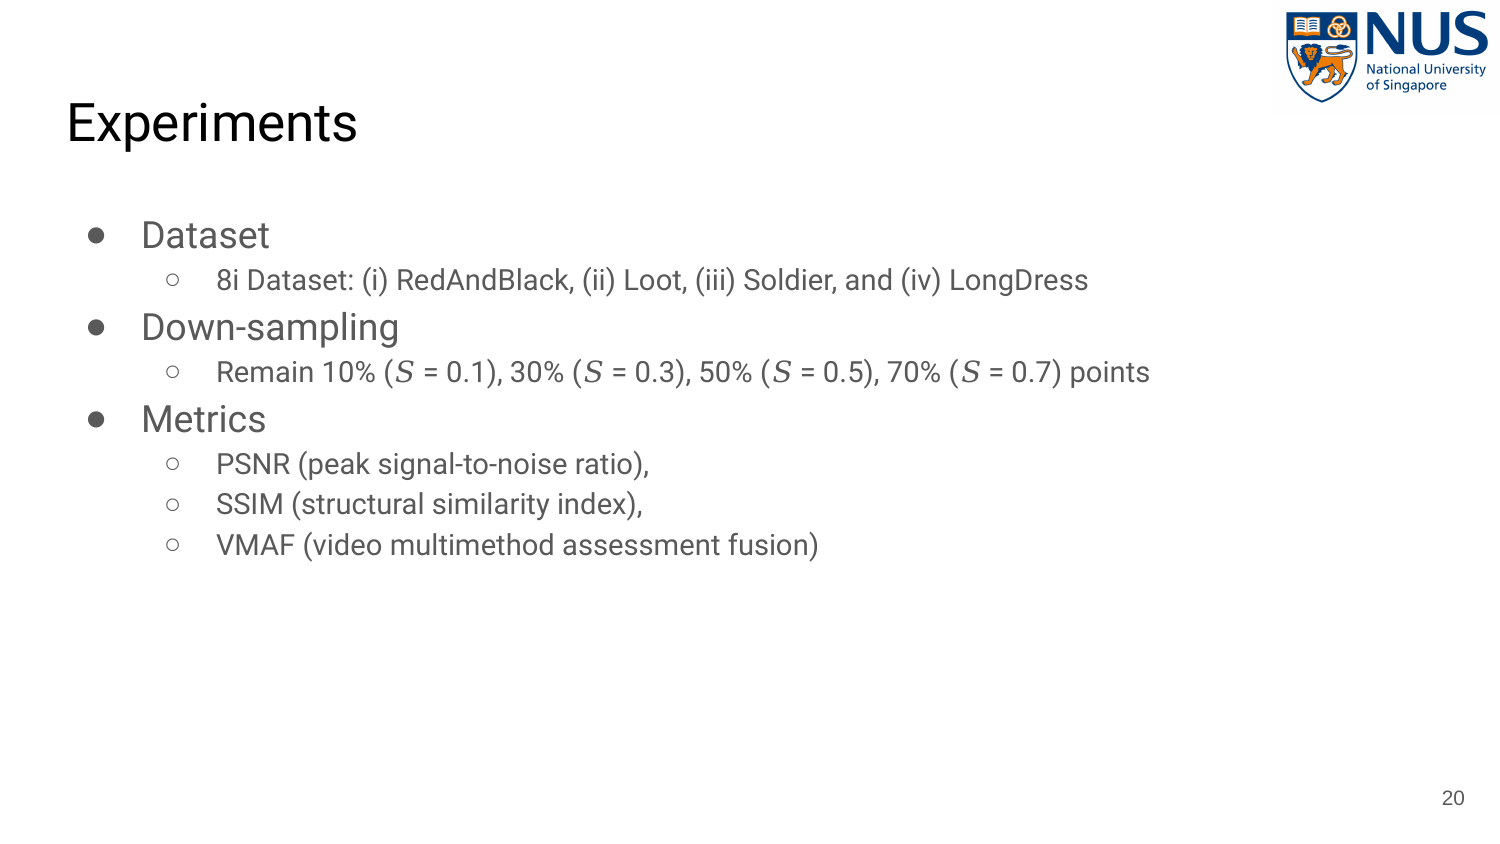

# Experiments
Dataset
8i Dataset: (i) RedAndBlack, (ii) Loot, (iii) Soldier, and (iv) LongDress
Down-sampling
Remain 10% (𝑆 = 0.1), 30% (𝑆 = 0.3), 50% (𝑆 = 0.5), 70% (𝑆 = 0.7) points
Metrics
PSNR (peak signal-to-noise ratio),
SSIM (structural similarity index),
VMAF (video multimethod assessment fusion)
20